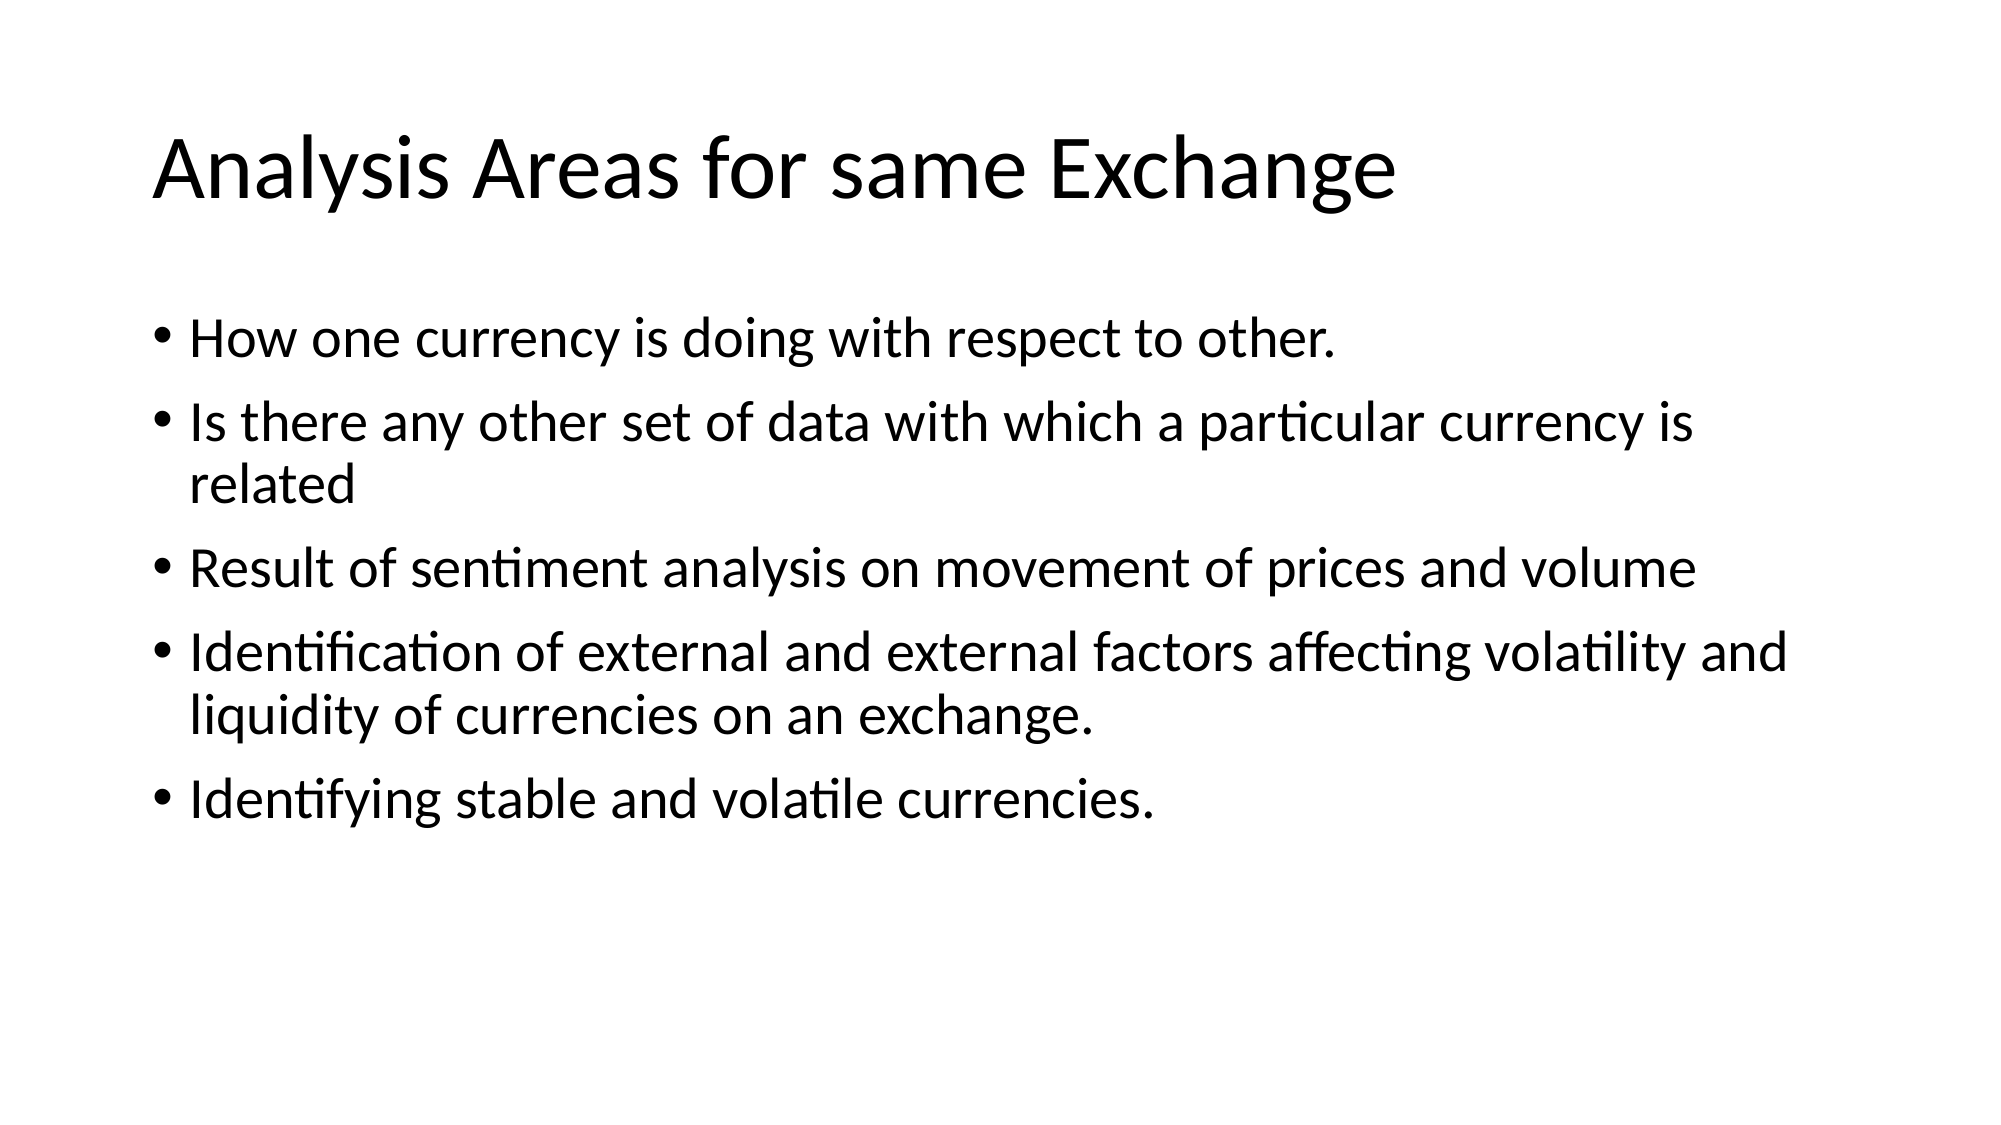

# Analysis Areas for same Exchange
How one currency is doing with respect to other.
Is there any other set of data with which a particular currency is related
Result of sentiment analysis on movement of prices and volume
Identification of external and external factors affecting volatility and liquidity of currencies on an exchange.
Identifying stable and volatile currencies.